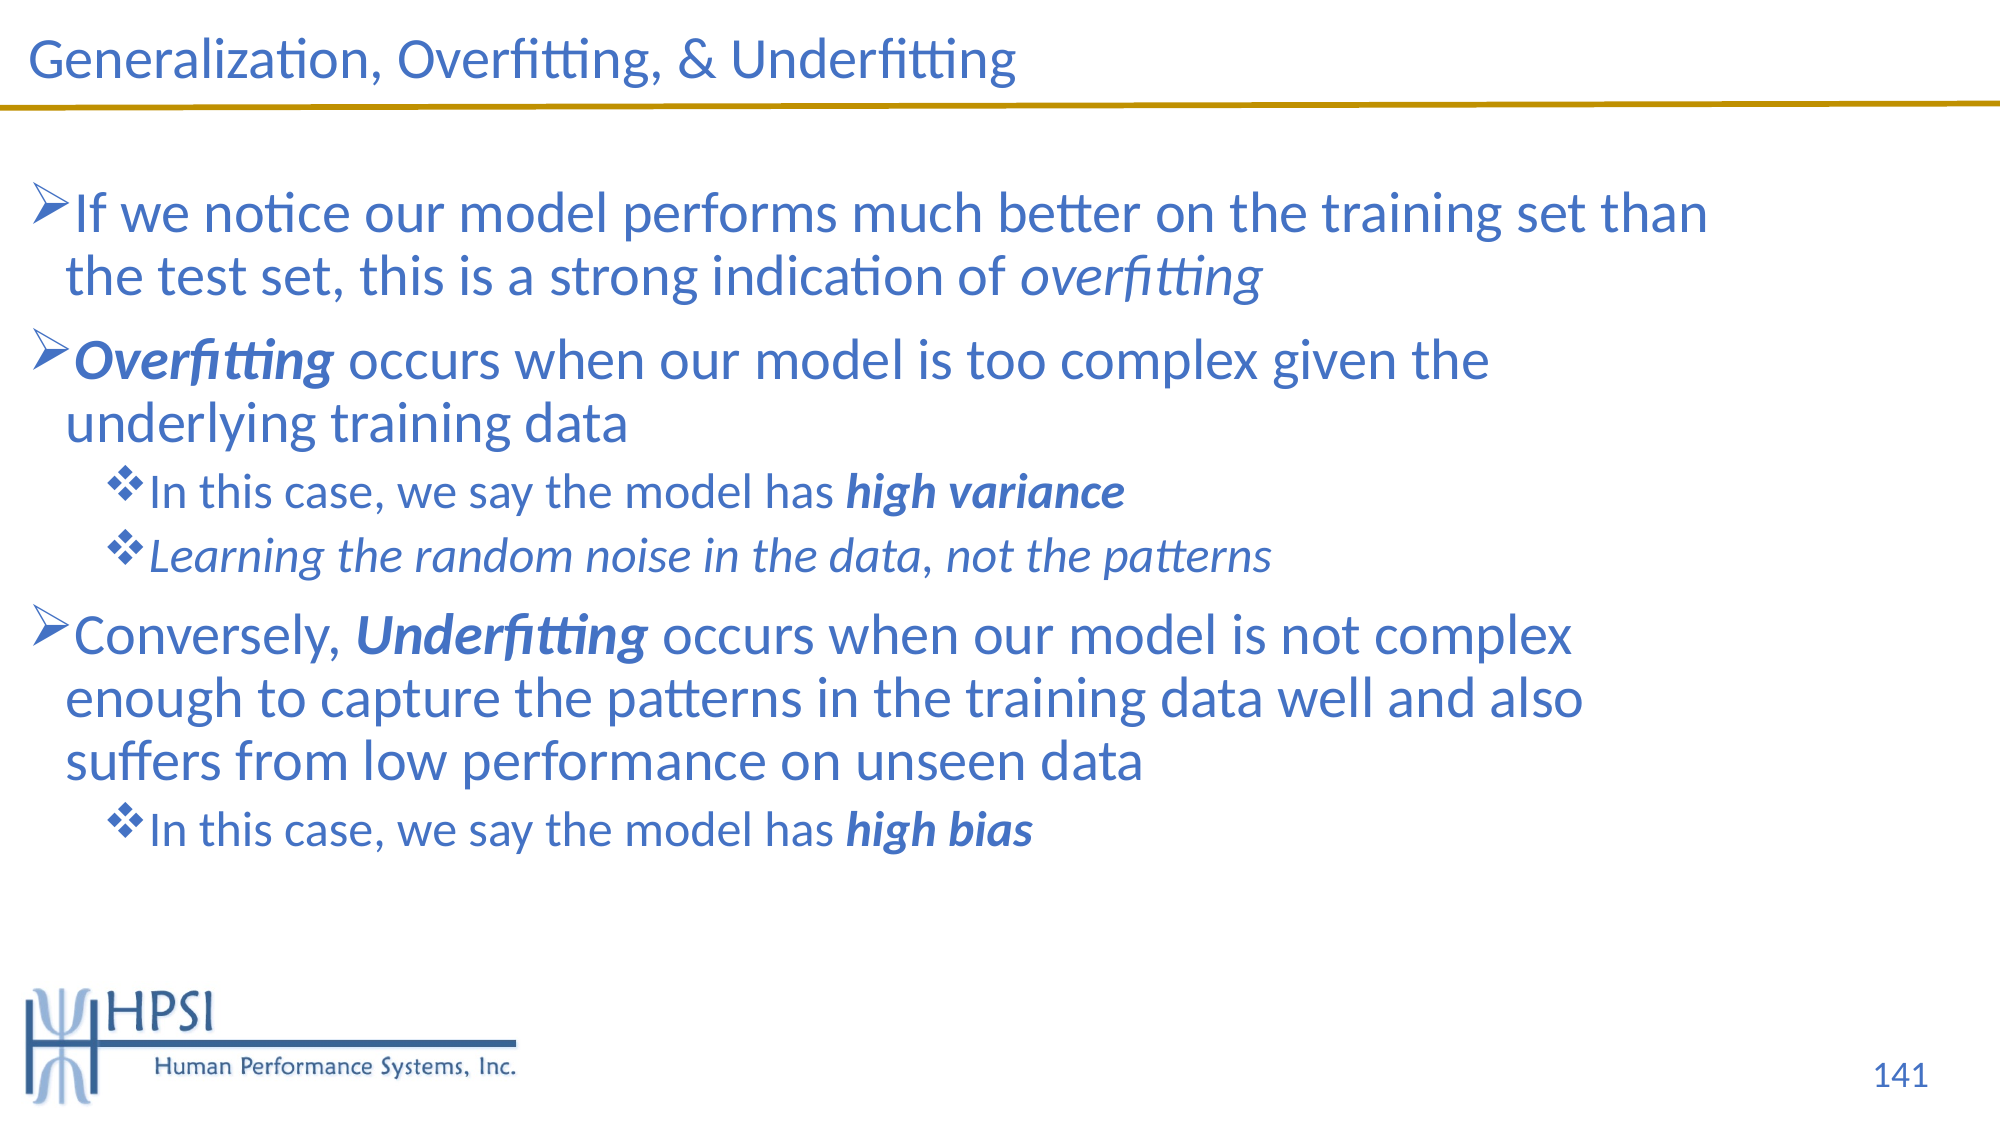

# Generalization, Overfitting, & Underfitting
If we notice our model performs much better on the training set than the test set, this is a strong indication of overfitting
Overfitting occurs when our model is too complex given the underlying training data
In this case, we say the model has high variance
Learning the random noise in the data, not the patterns
Conversely, Underfitting occurs when our model is not complex enough to capture the patterns in the training data well and also suffers from low performance on unseen data
In this case, we say the model has high bias

141